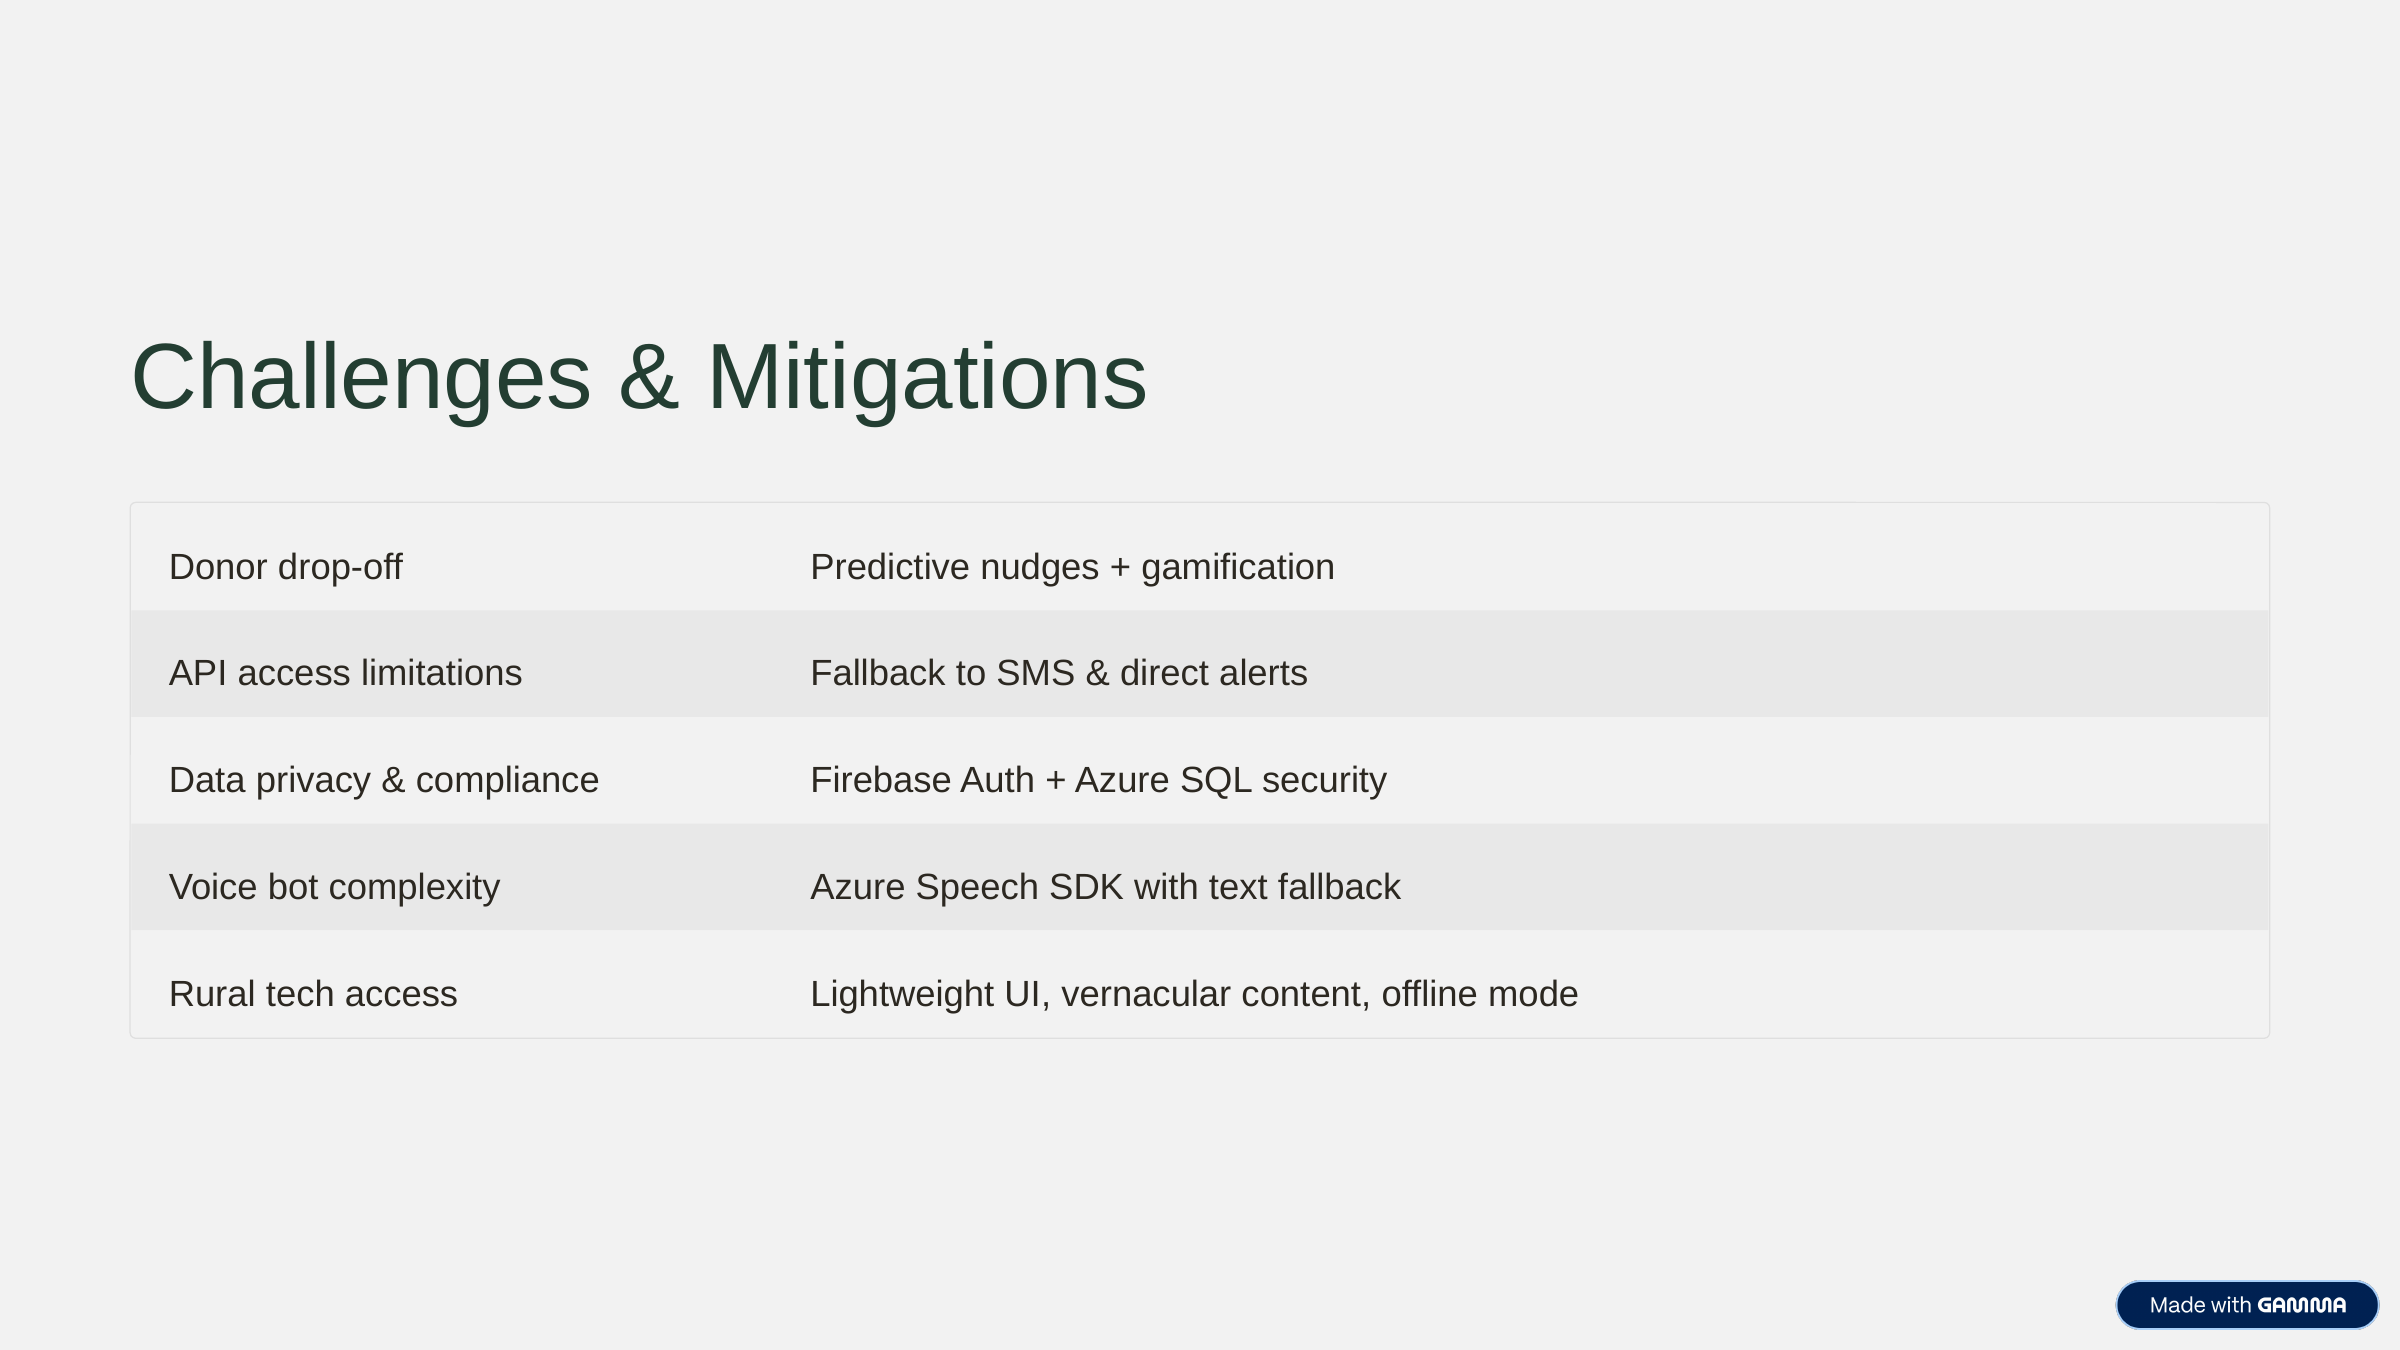

Challenges & Mitigations

Donor drop-off
Predictive nudges + gamification

API access limitations
Fallback to SMS & direct alerts

Data privacy & compliance
Firebase Auth + Azure SQL security

Voice bot complexity
Azure Speech SDK with text fallback

Rural tech access
Lightweight UI, vernacular content, offline mode